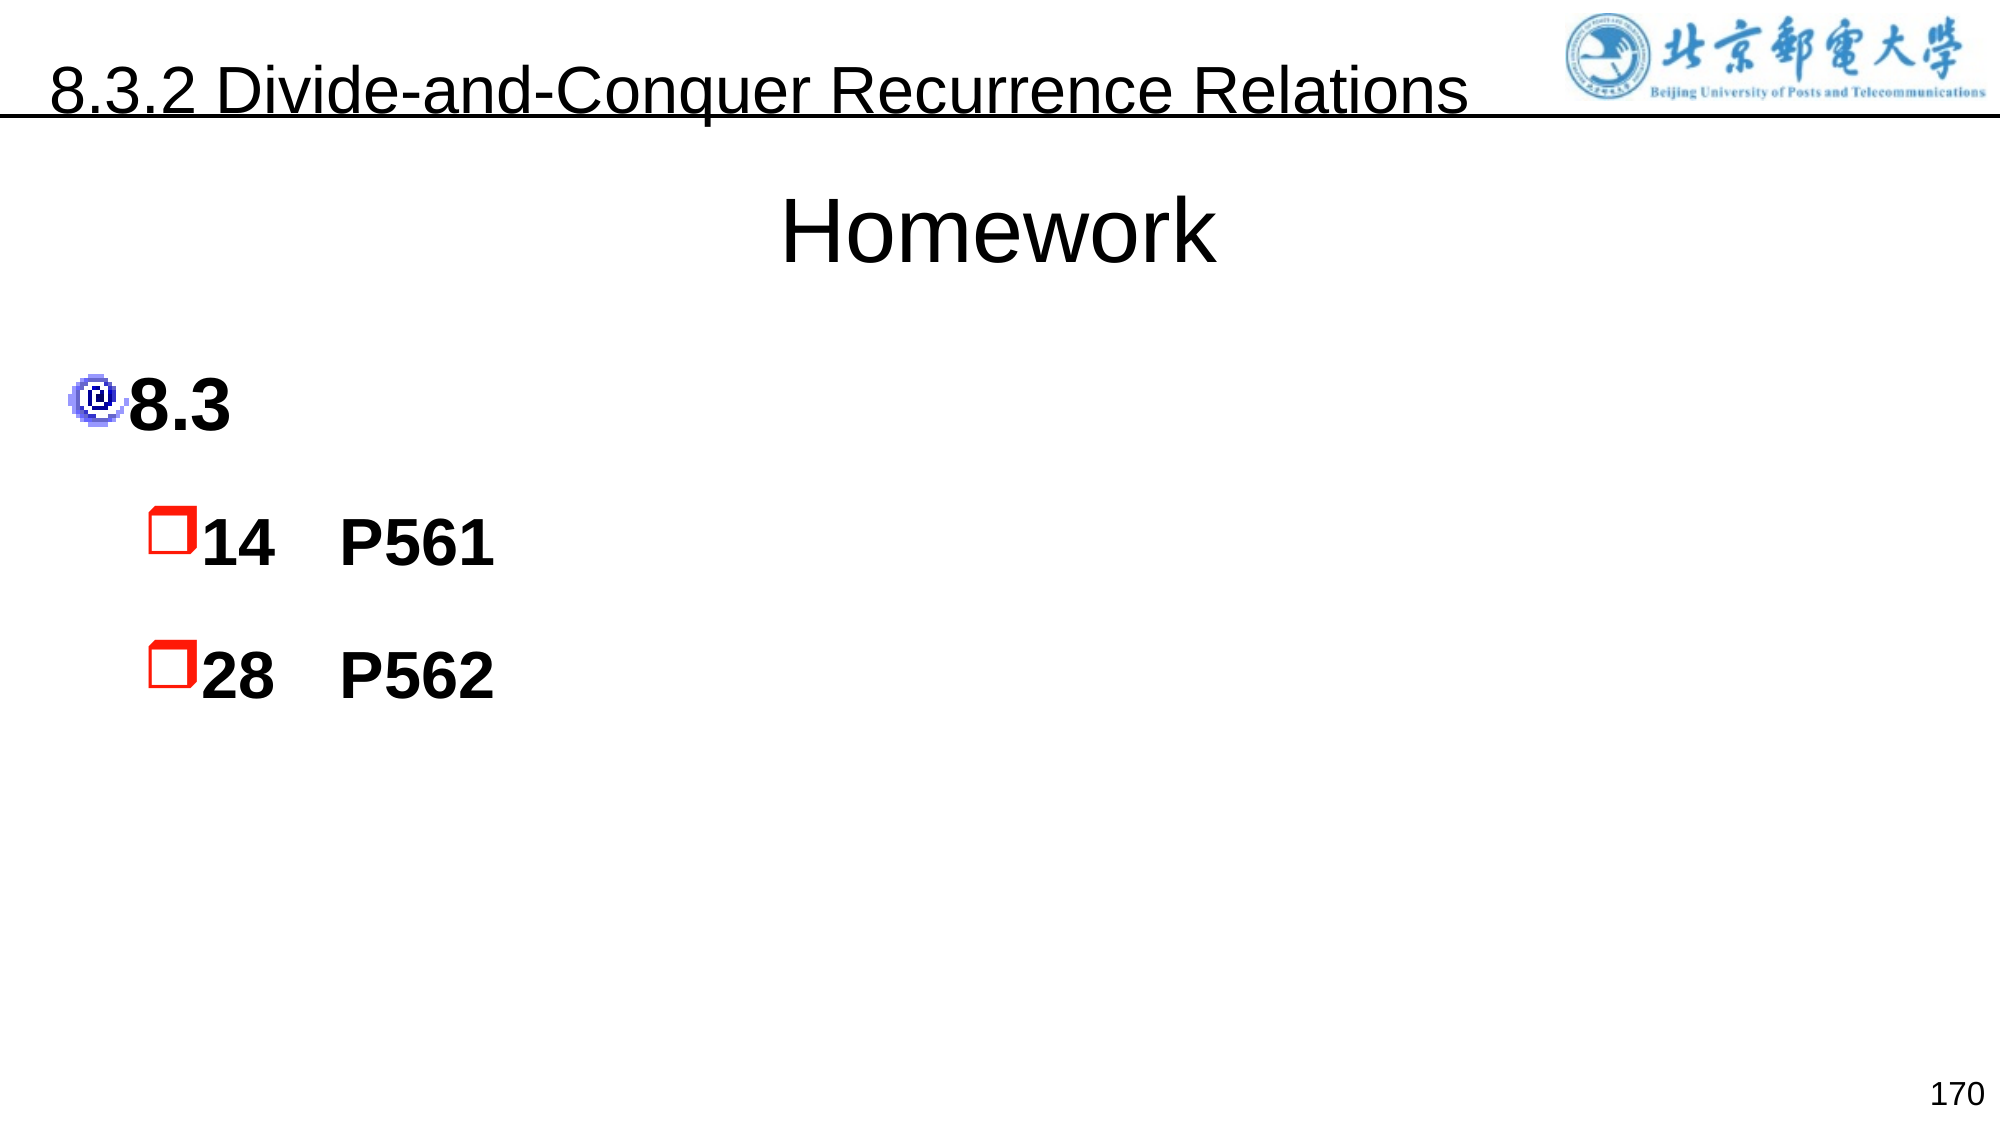

8.3.2 Divide-and-Conquer Recurrence Relations
Homework
8.3
14 	P561
28	P562